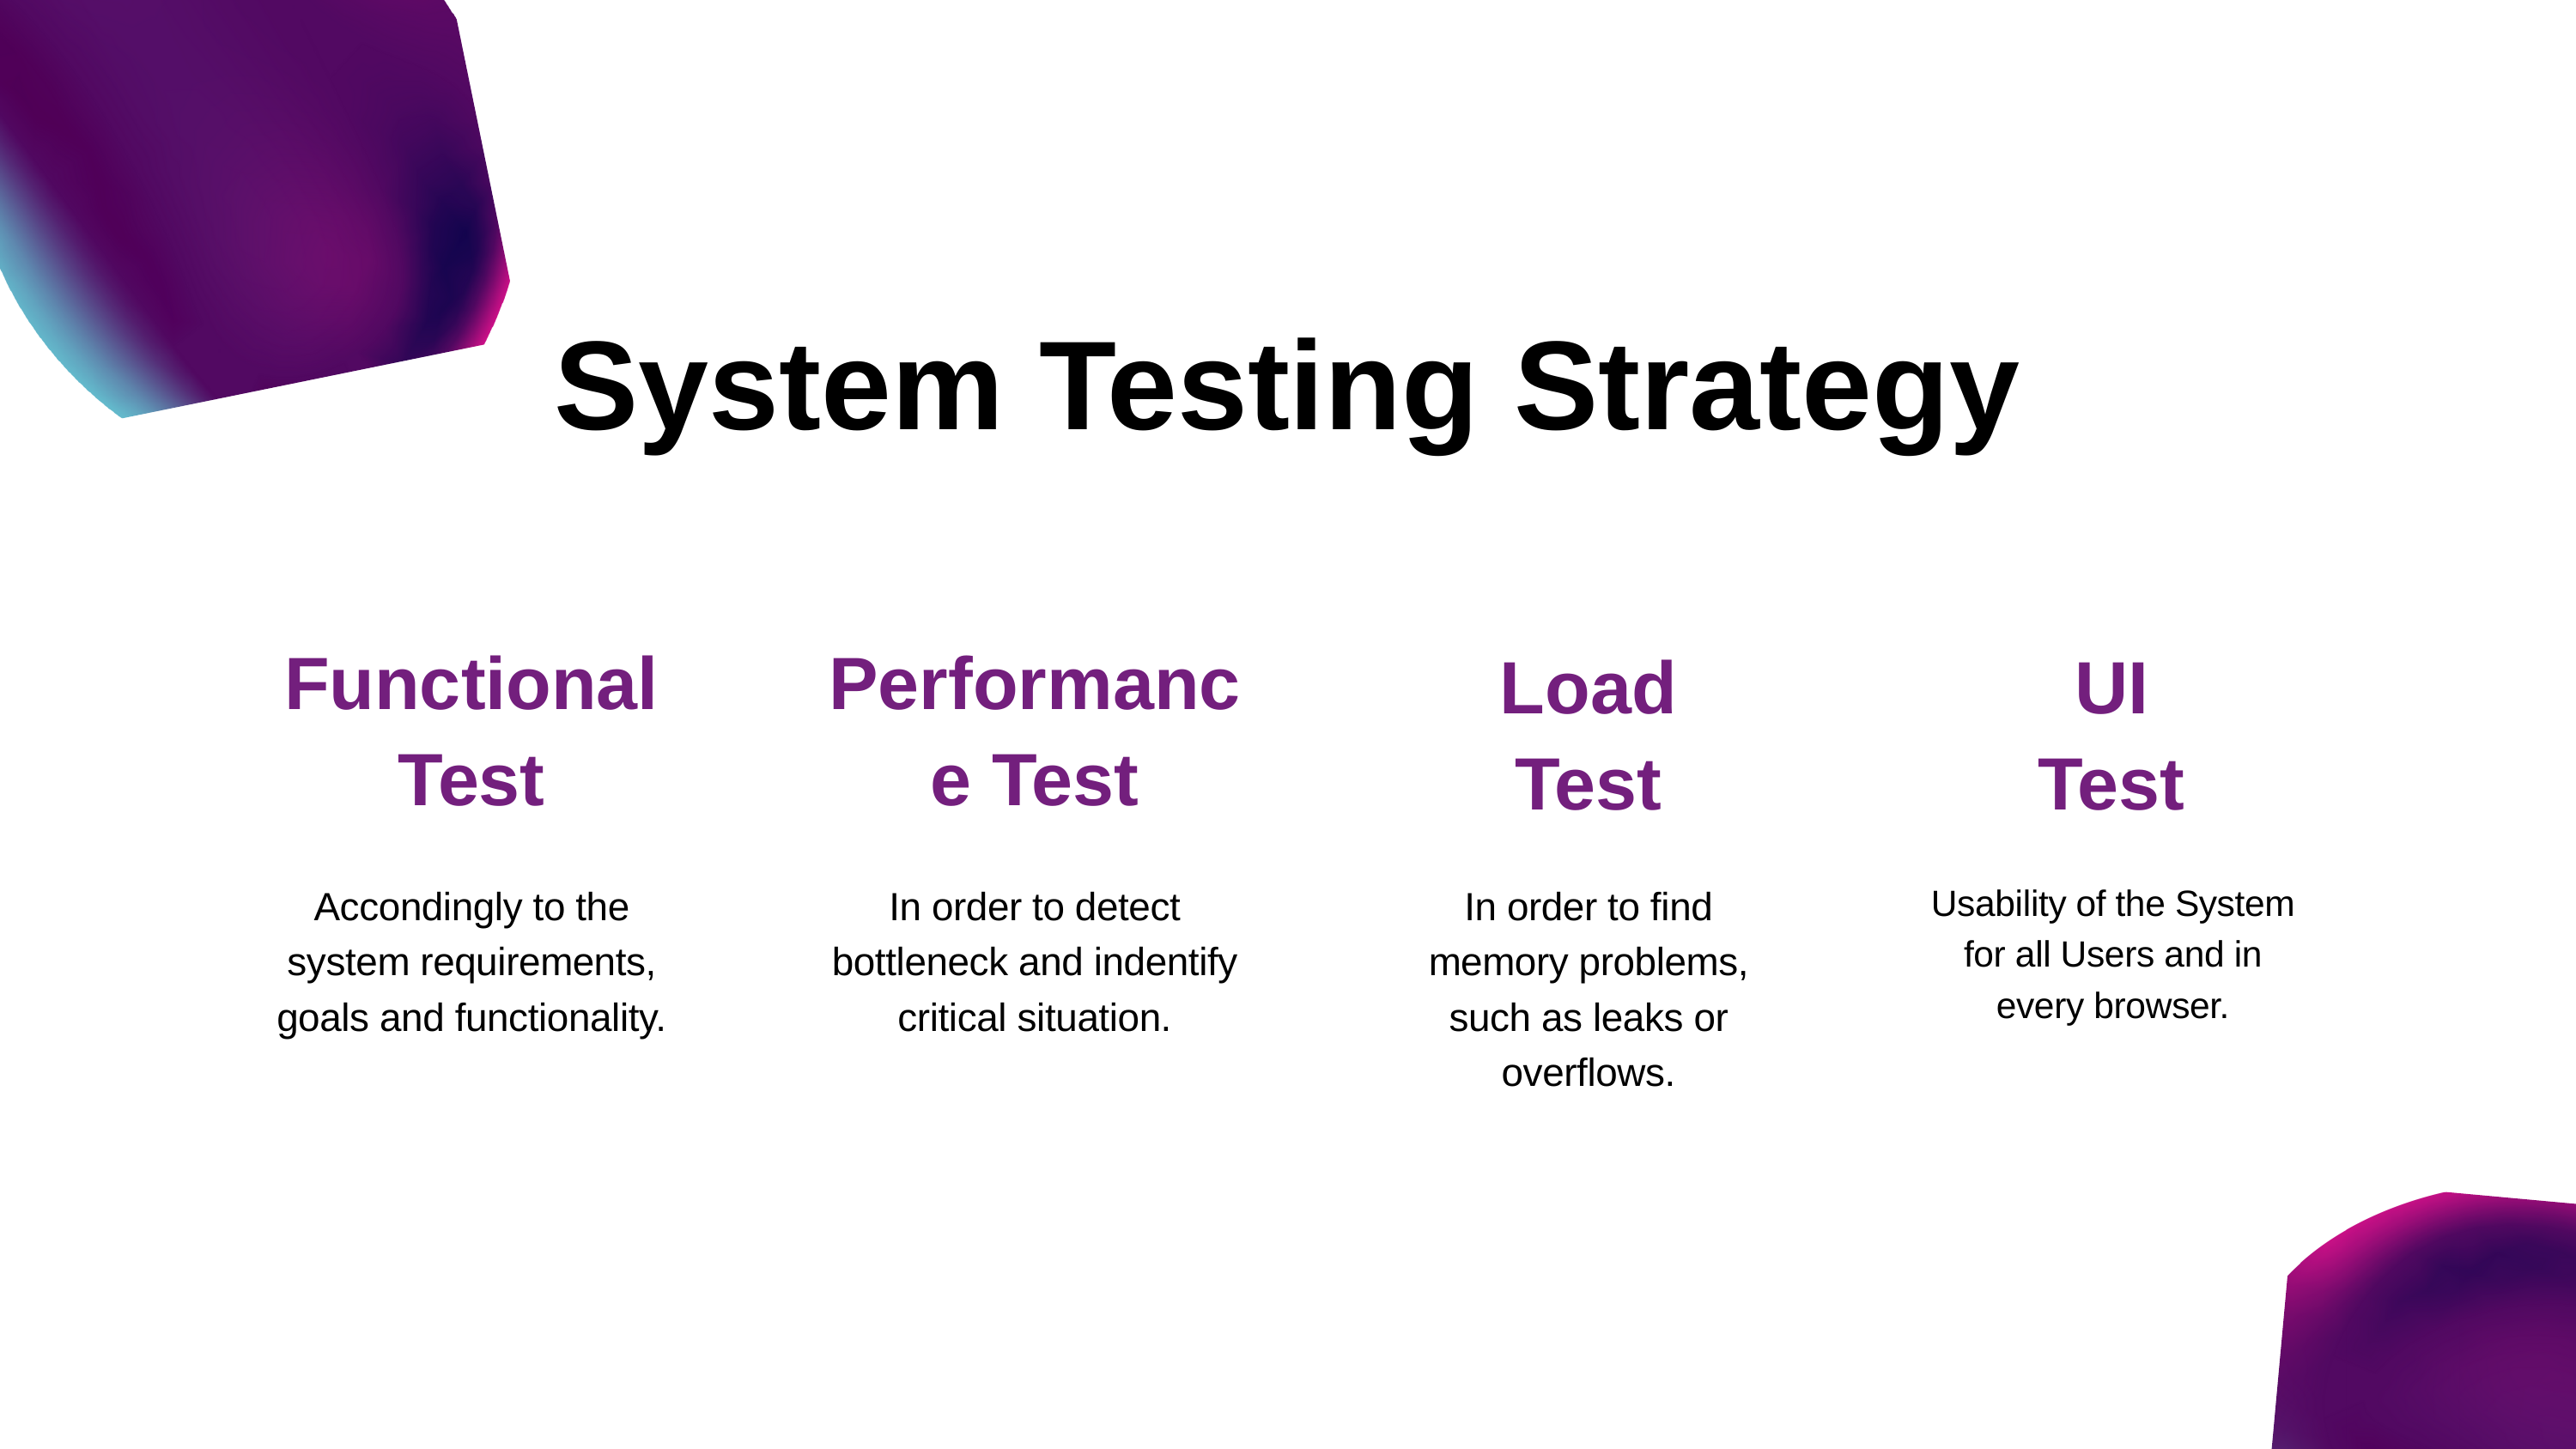

System Testing Strategy
Functional Test
Performance Test
Load
Test
UI
Test
Usability of the System for all Users and in every browser.
Accondingly to the system requirements, goals and functionality.
In order to detect bottleneck and indentify critical situation.
In order to find memory problems, such as leaks or overflows.